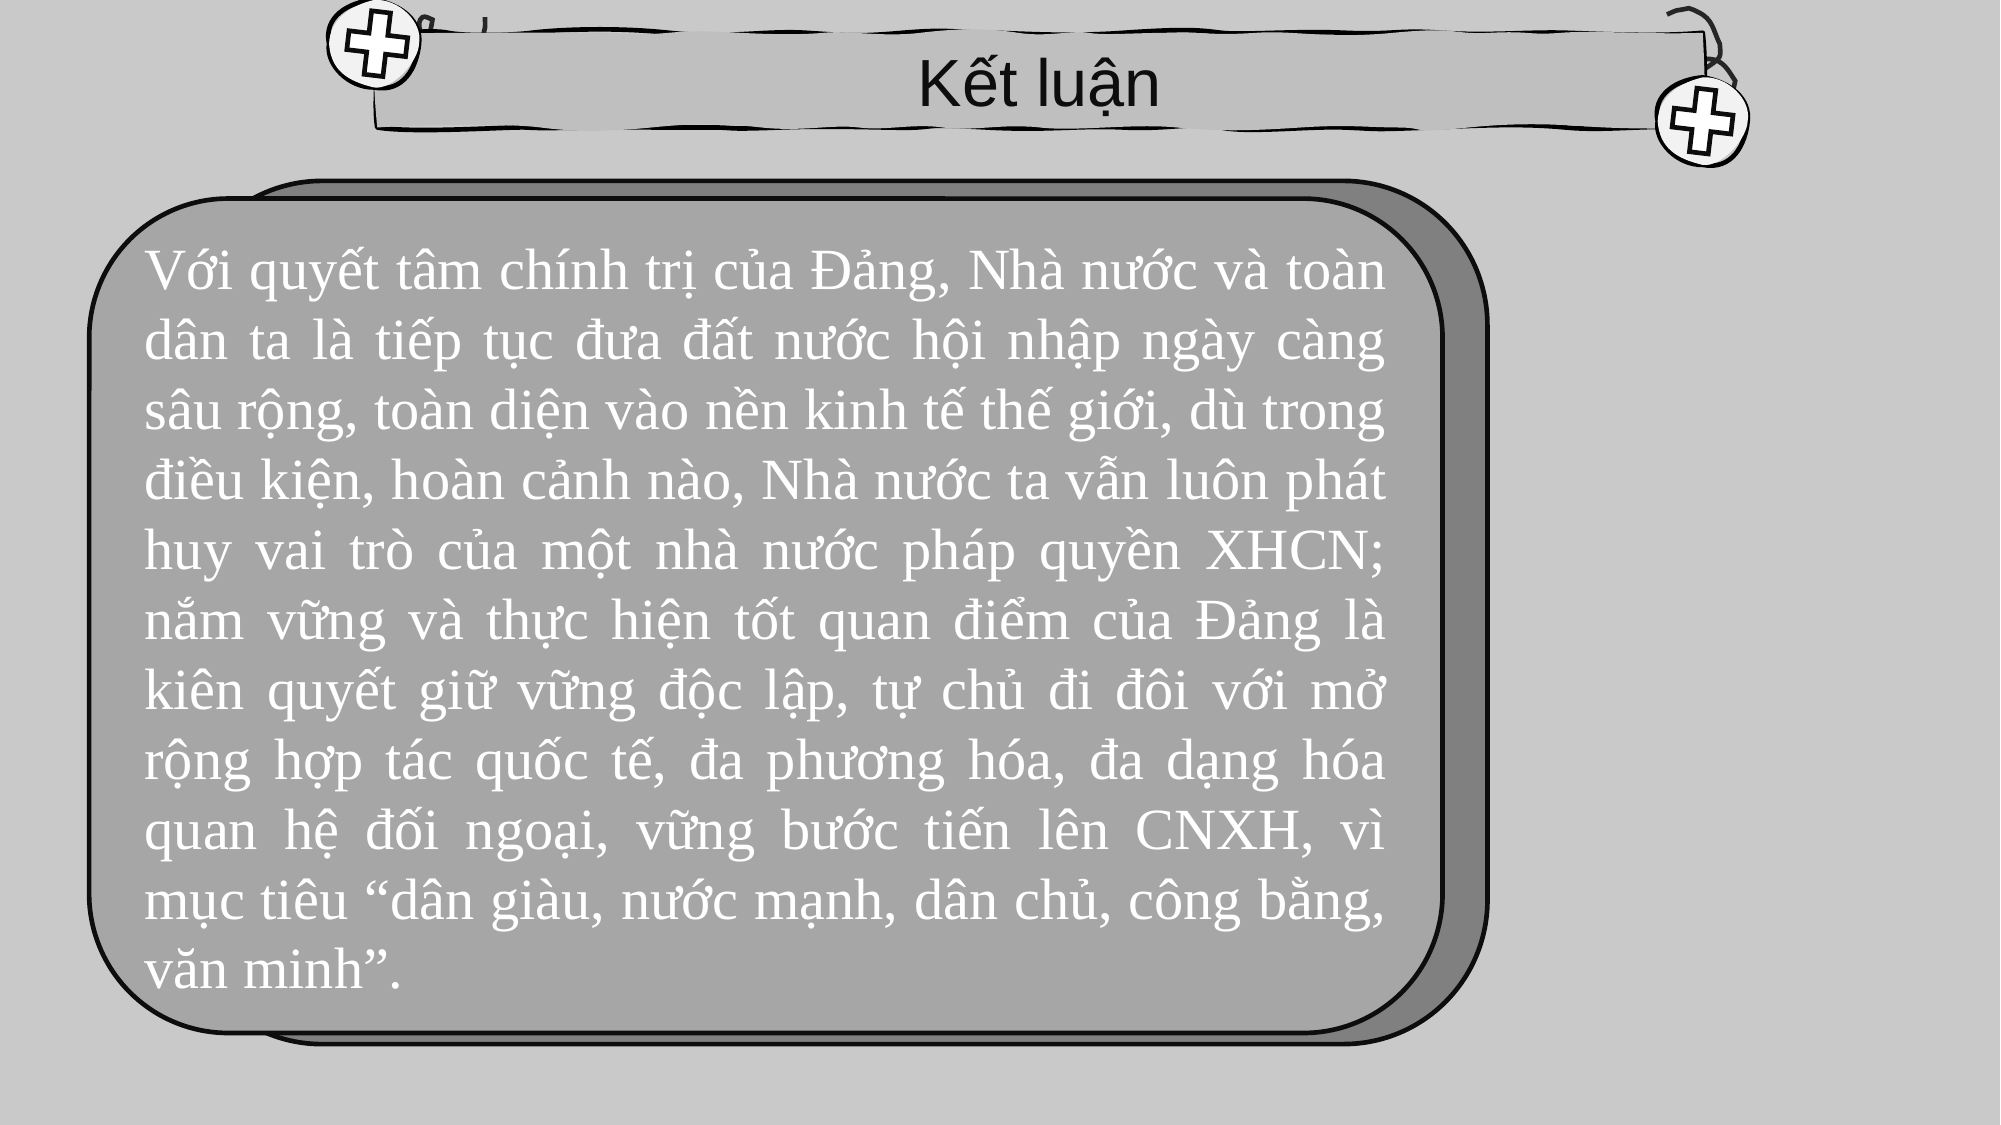

Kết luận

Với quyết tâm chính trị của Đảng, Nhà nước và toàn dân ta là tiếp tục đưa đất nước hội nhập ngày càng sâu rộng, toàn diện vào nền kinh tế thế giới, dù trong điều kiện, hoàn cảnh nào, Nhà nước ta vẫn luôn phát huy vai trò của một nhà nước pháp quyền XHCN; nắm vững và thực hiện tốt quan điểm của Đảng là kiên quyết giữ vững độc lập, tự chủ đi đôi với mở rộng hợp tác quốc tế, đa phương hóa, đa dạng hóa quan hệ đối ngoại, vững bước tiến lên CNXH, vì mục tiêu “dân giàu, nước mạnh, dân chủ, công bằng, văn minh”.